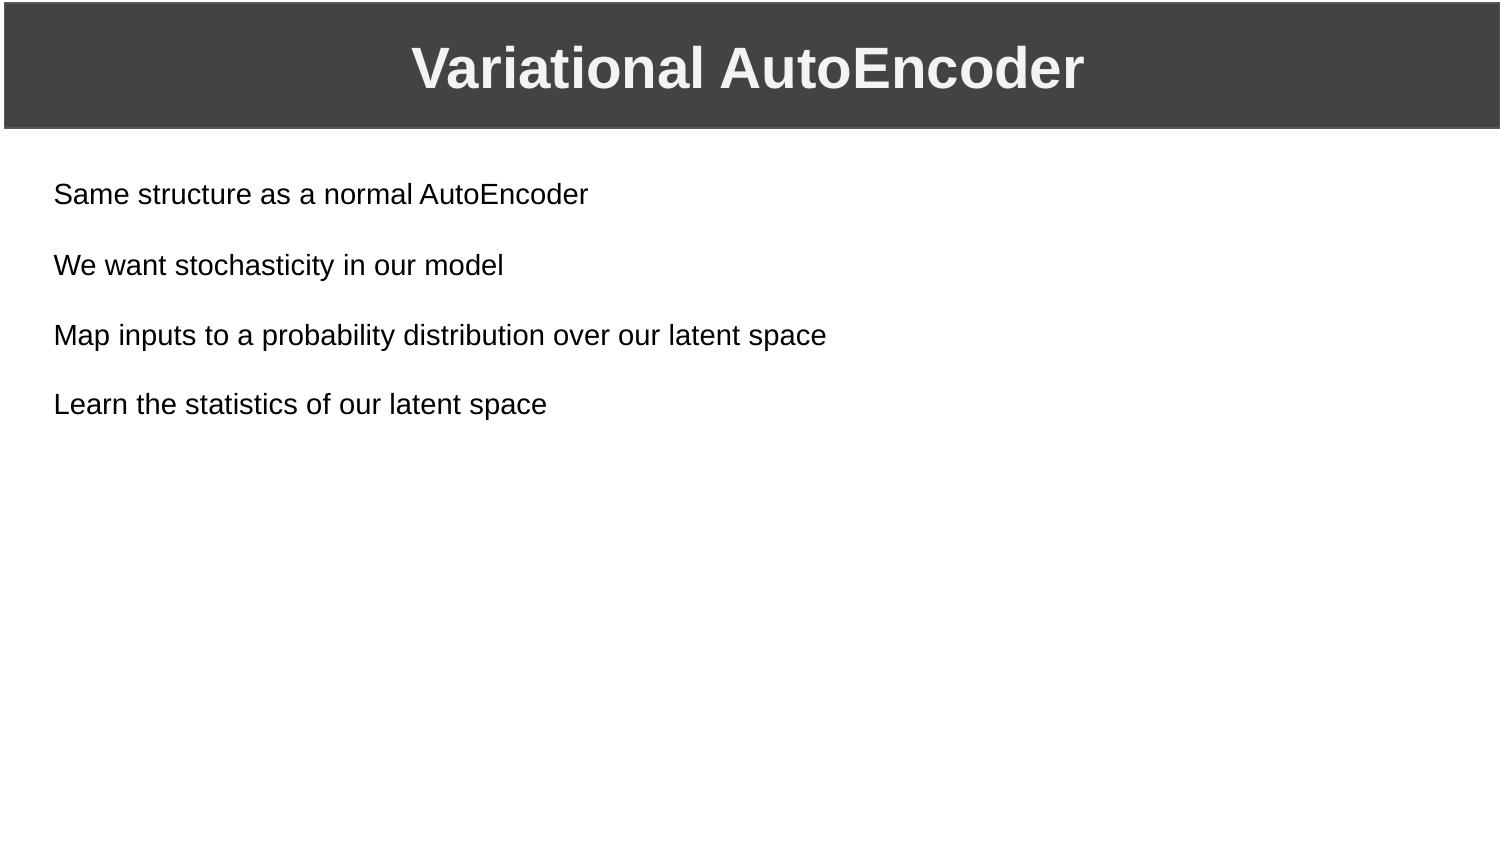

Variational AutoEncoder
Same structure as a normal AutoEncoder

We want stochasticity in our model

Map inputs to a probability distribution over our latent space

Learn the statistics of our latent space